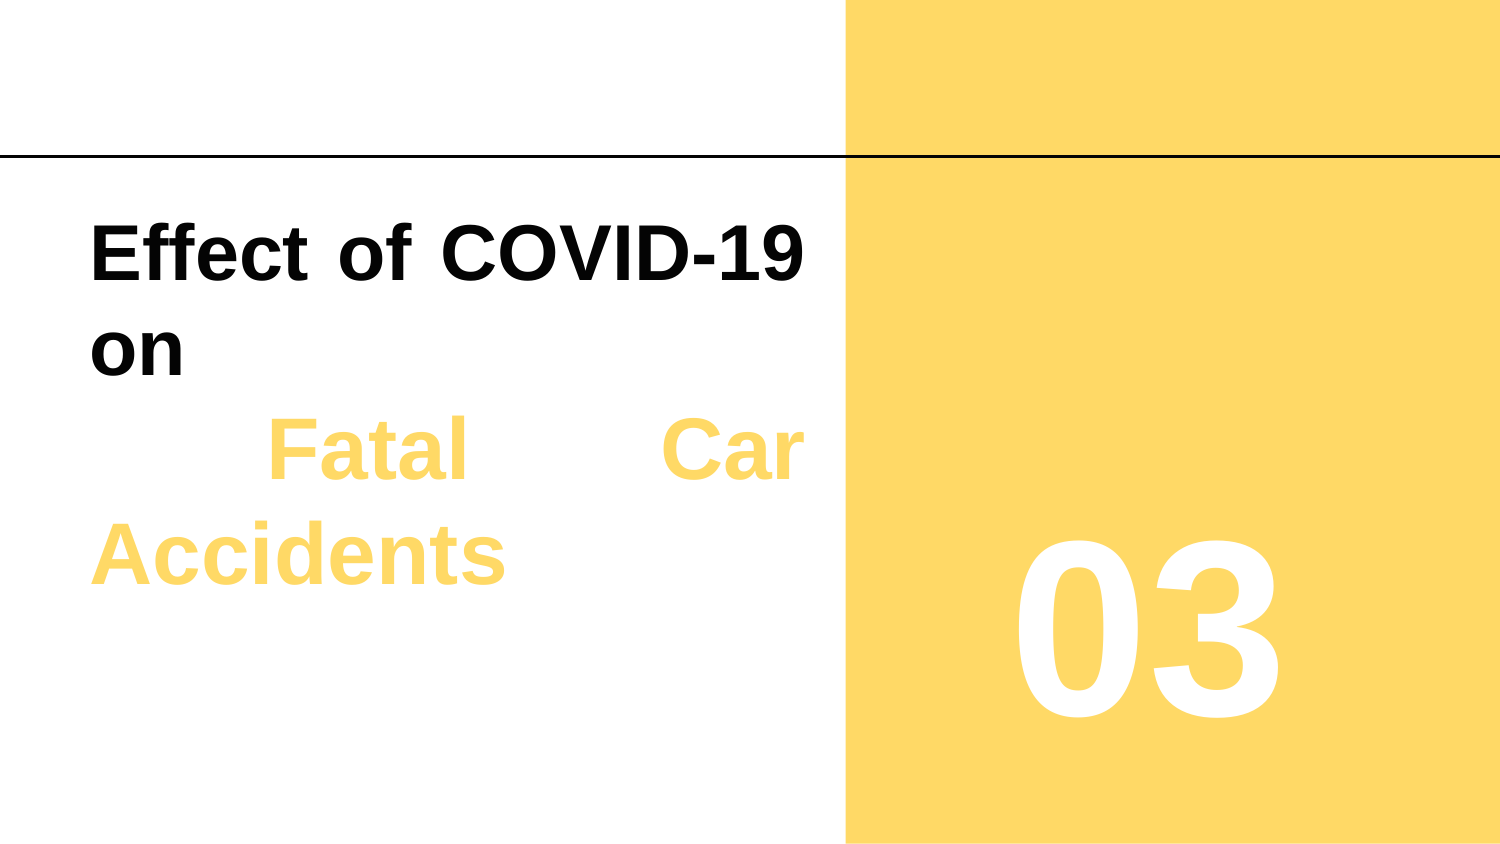

# Effect of COVID-19 on
 Fatal Car Accidents
03